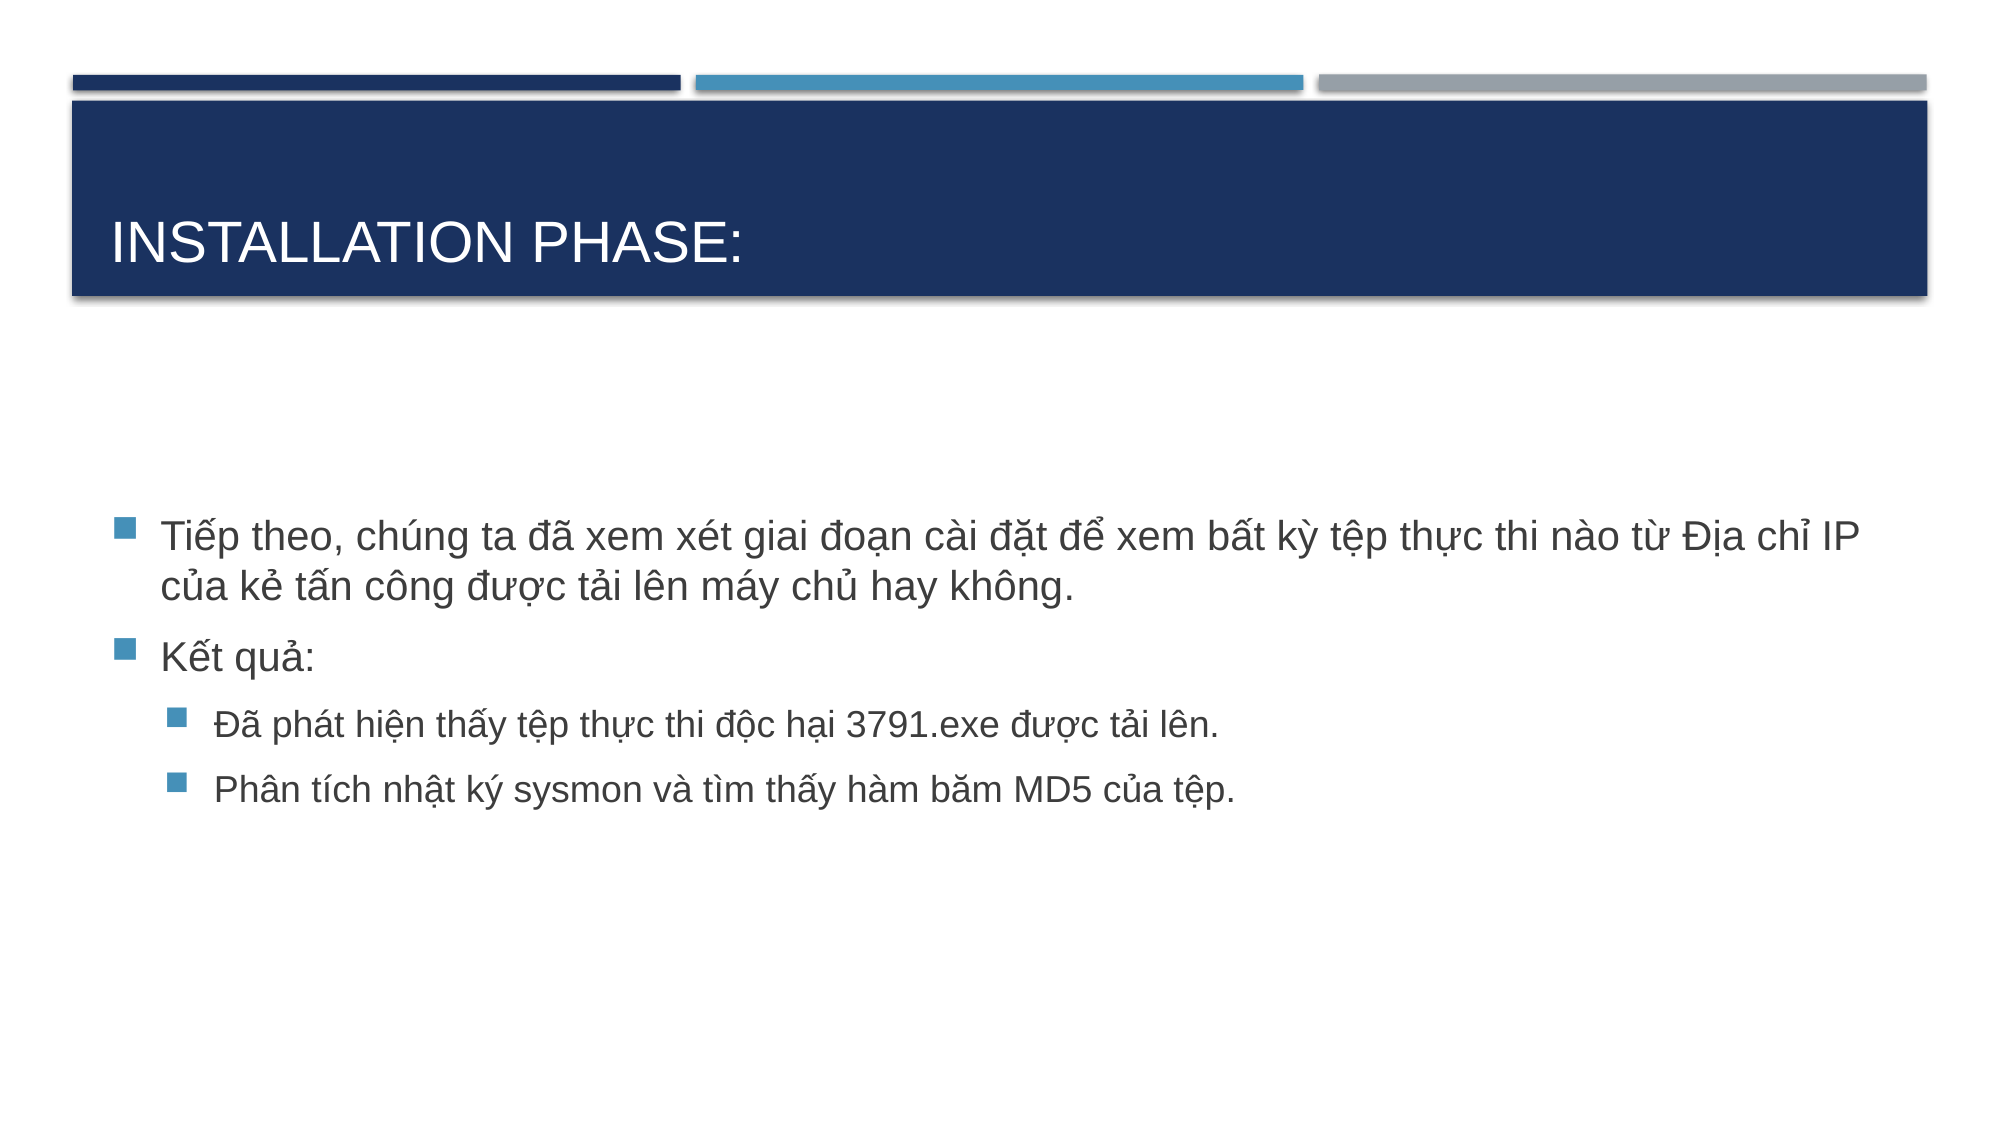

# Installation Phase:
Tiếp theo, chúng ta đã xem xét giai đoạn cài đặt để xem bất kỳ tệp thực thi nào từ Địa chỉ IP của kẻ tấn công được tải lên máy chủ hay không.
Kết quả:
Đã phát hiện thấy tệp thực thi độc hại 3791.exe được tải lên.
Phân tích nhật ký sysmon và tìm thấy hàm băm MD5 của tệp.